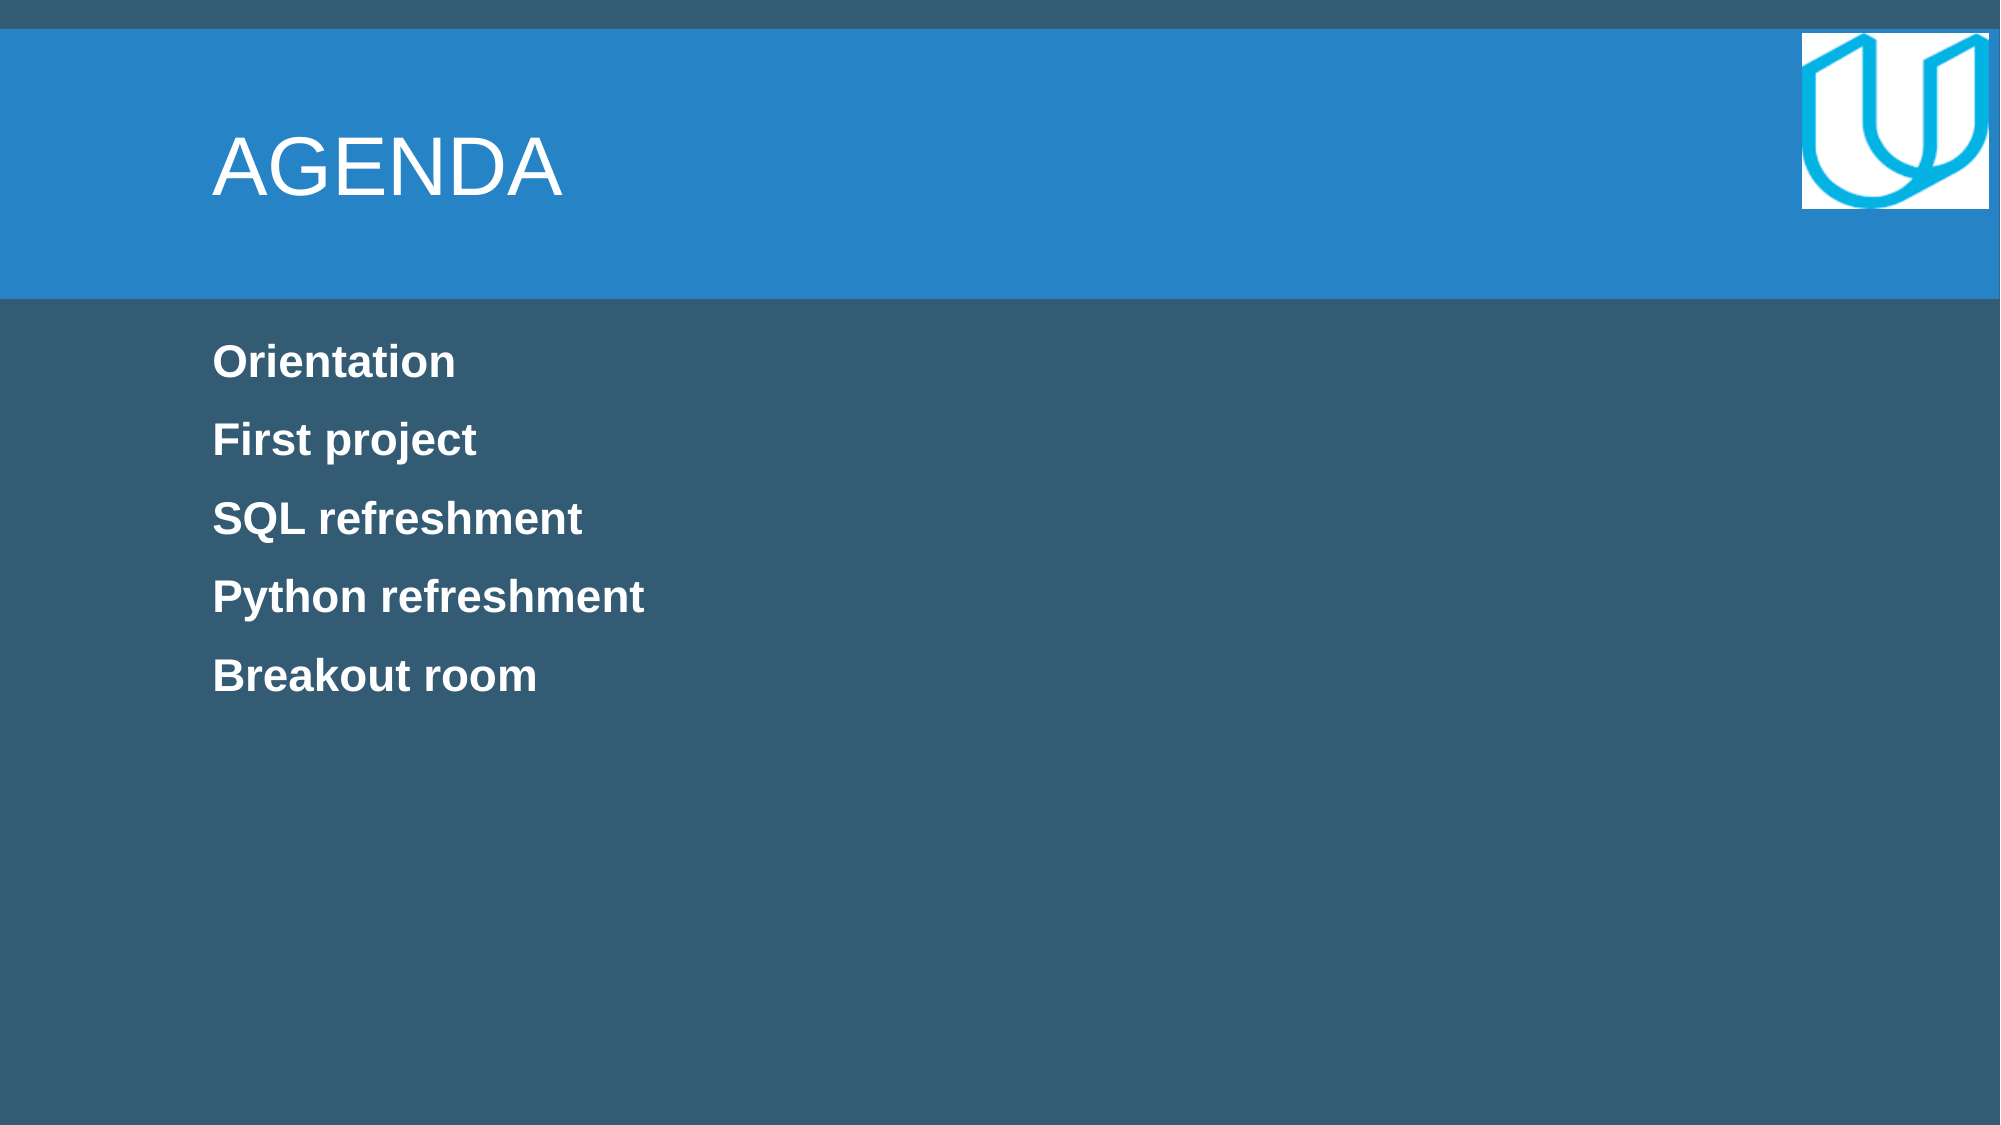

# agenda
Orientation
First project
SQL refreshment
Python refreshment
Breakout room